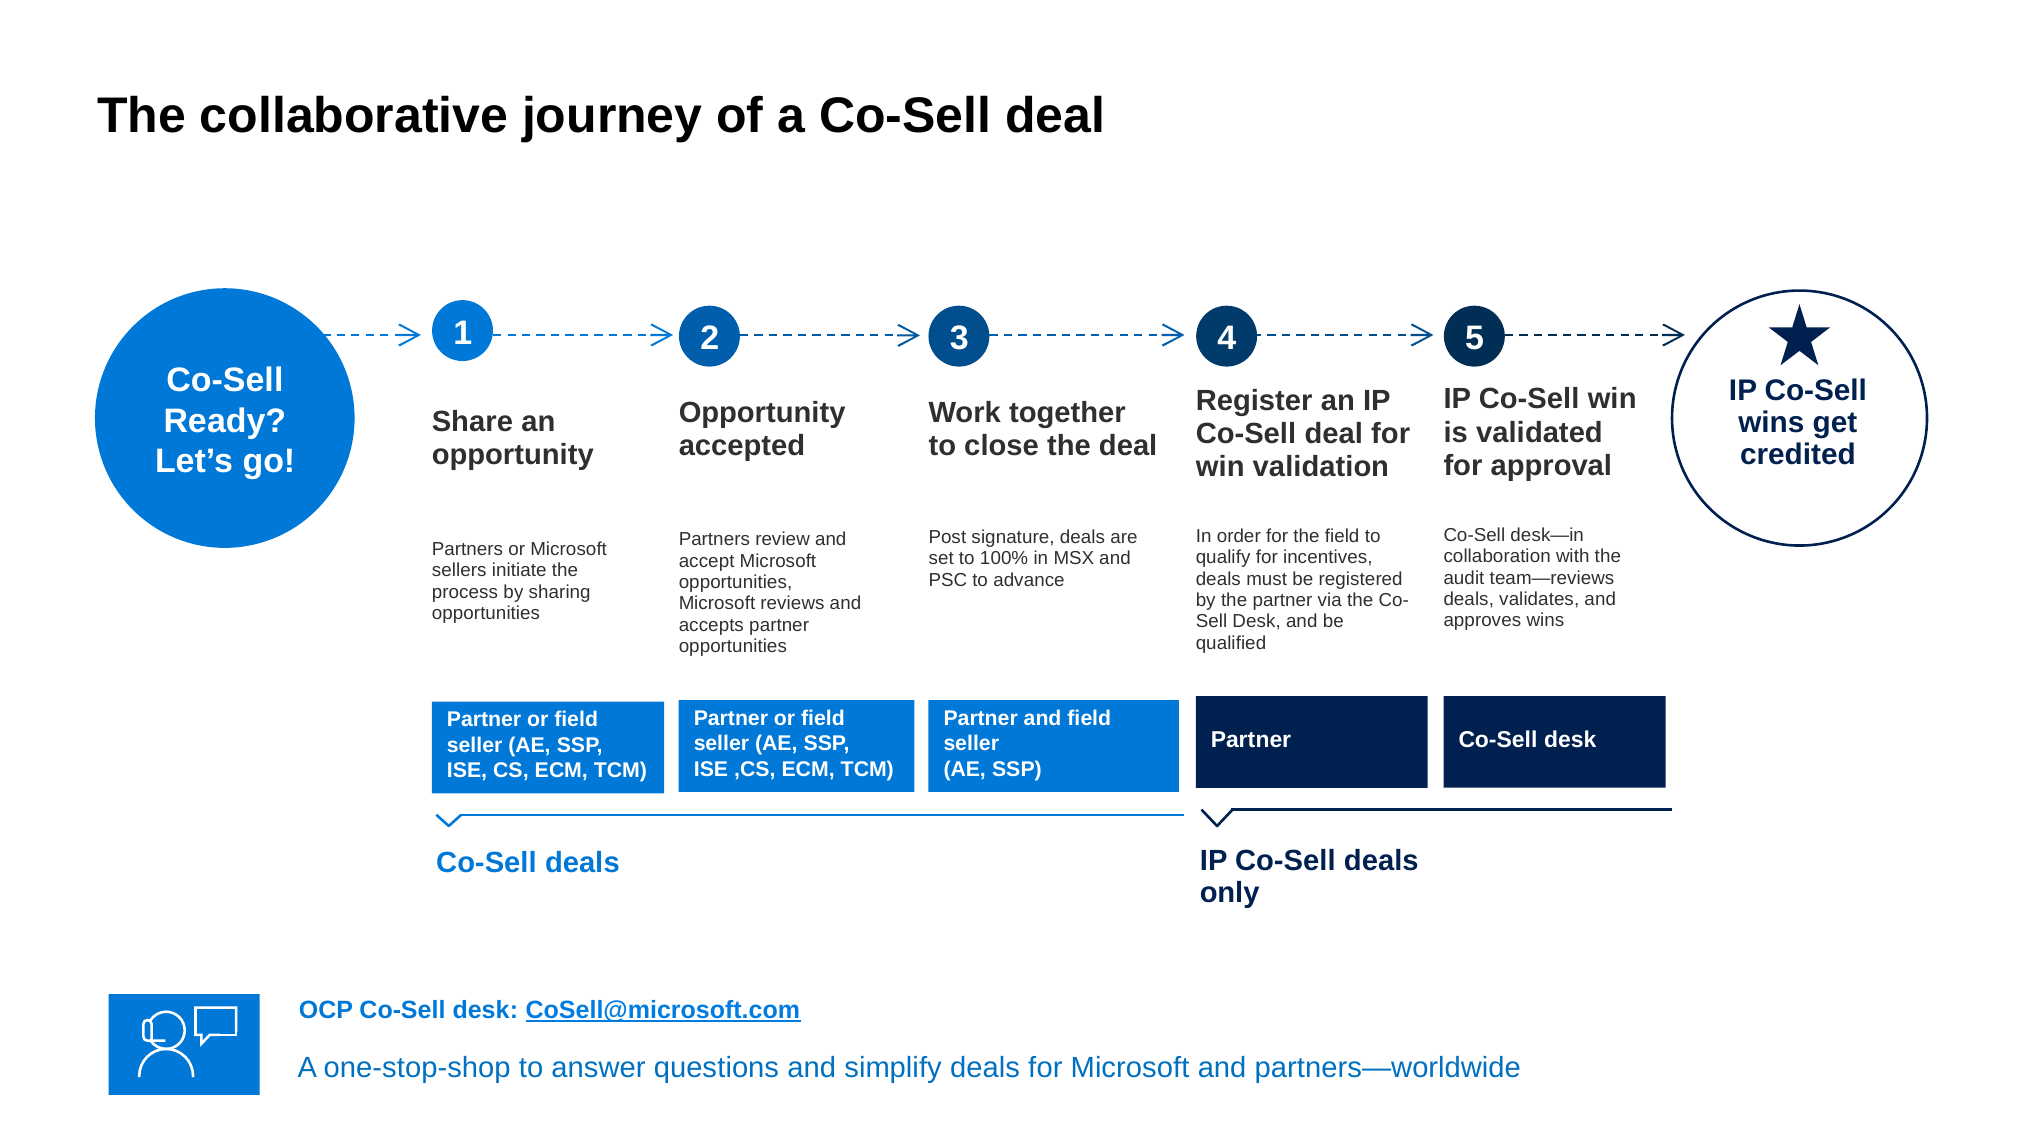

# The collaborative journey of a Co-Sell deal

1
Share an opportunity

Partners or Microsoft sellers initiate the process by sharing opportunities

Partner or field seller (AE, SSP, ISE, CS, ECM, TCM)

2
Opportunity accepted

Partners review and accept Microsoft opportunities, Microsoft reviews and accepts partner opportunities

Partner or field seller (AE, SSP, ISE ,CS, ECM, TCM)

3
Work together to close the deal

Post signature, deals are set to 100% in MSX and PSC to advance

Partner and field seller
(AE, SSP)

4
Register an IP
Co-Sell deal for win validation

In order for the field to qualify for incentives, deals must be registered by the partner via the Co-Sell Desk, and be qualified

Partner

5
IP Co-Sell win
is validated
for approval

Co-Sell desk—in collaboration with the audit team—reviews deals, validates, and approves wins

Co-Sell desk

Co-Sell Ready?
Let’s go!

IP Co-Sell wins get credited

IP Co-Sell deals only

Co-Sell deals
                            OCP Co-Sell desk: CoSell@microsoft.com

A one-stop-shop to answer questions and simplify deals for Microsoft and partners—worldwide